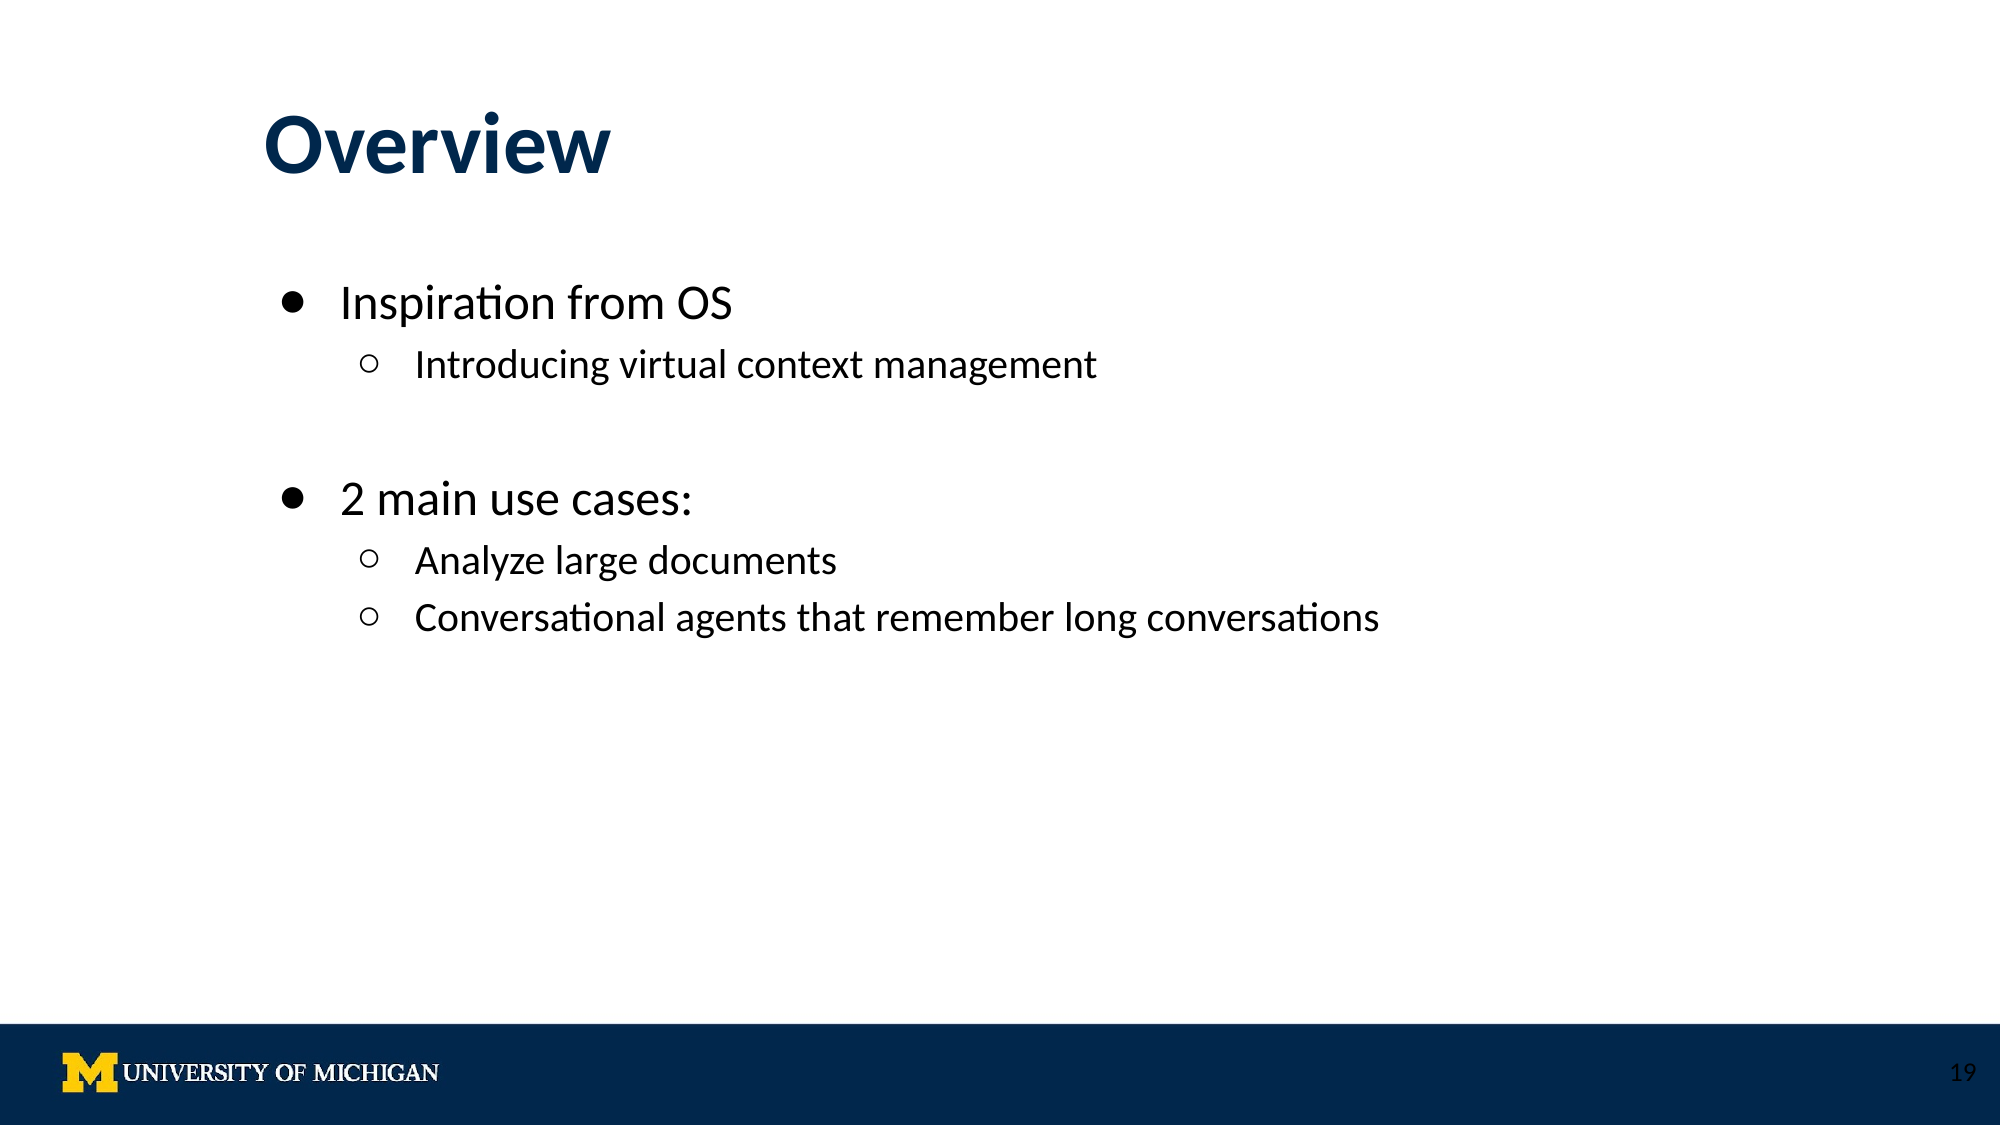

# Overview
Inspiration from OS
Introducing virtual context management

2 main use cases:
Analyze large documents
Conversational agents that remember long conversations
19